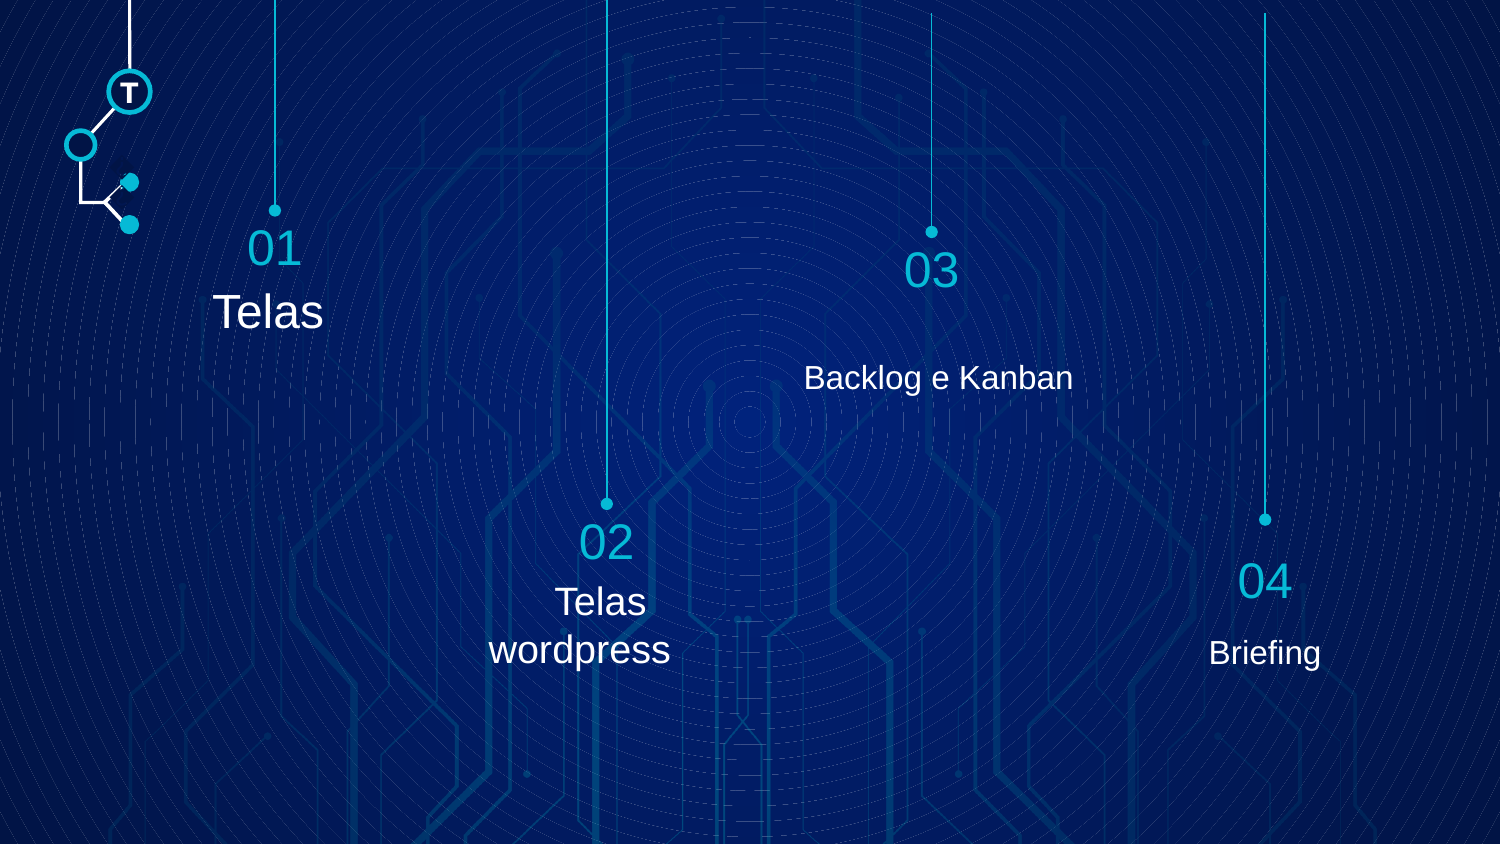

T

🠺

01
🠺
03
# Telas
Backlog e Kanban
02
04
Briefing
      Telas wordpress